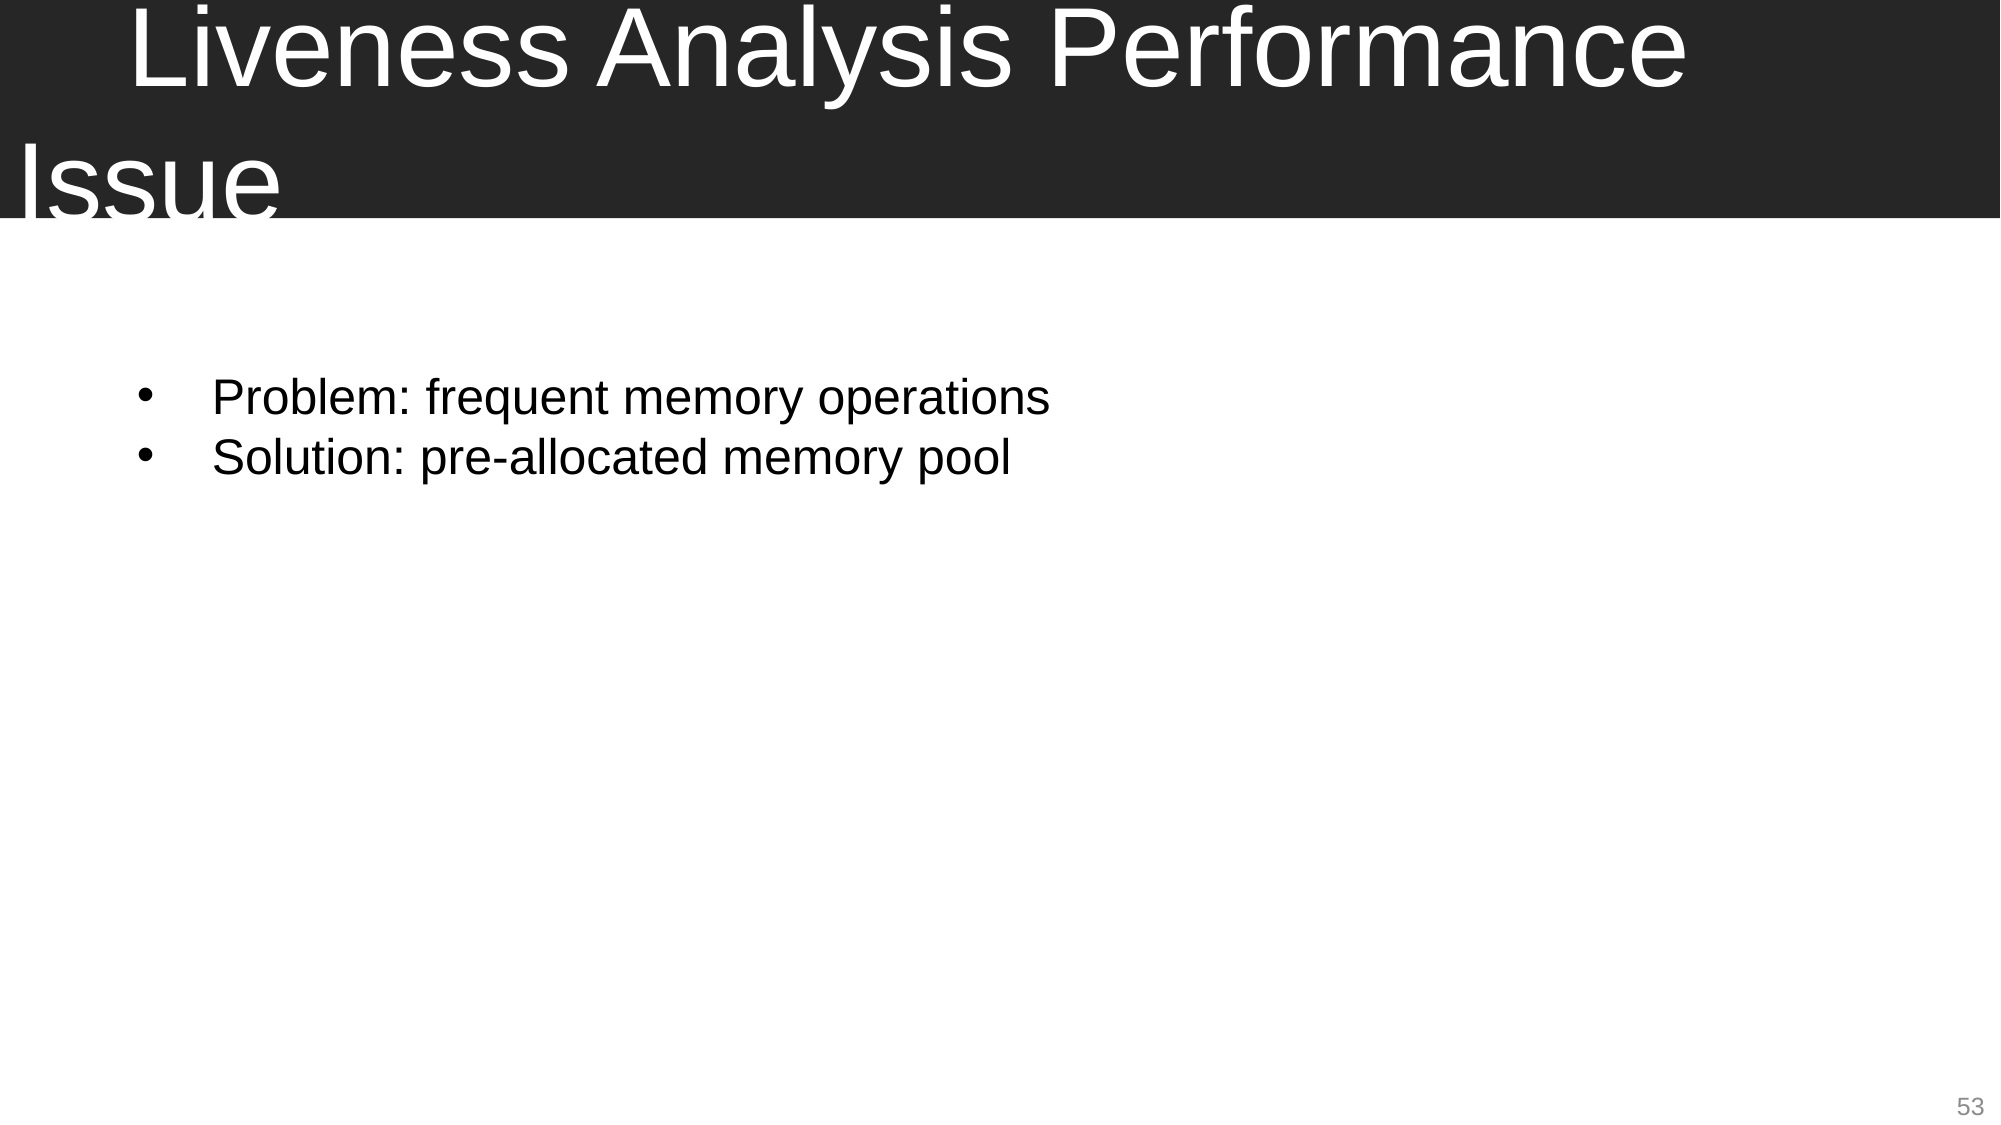

# Liveness Analysis Performance Issue
Problem: frequent memory operations
Solution: pre-allocated memory pool
53